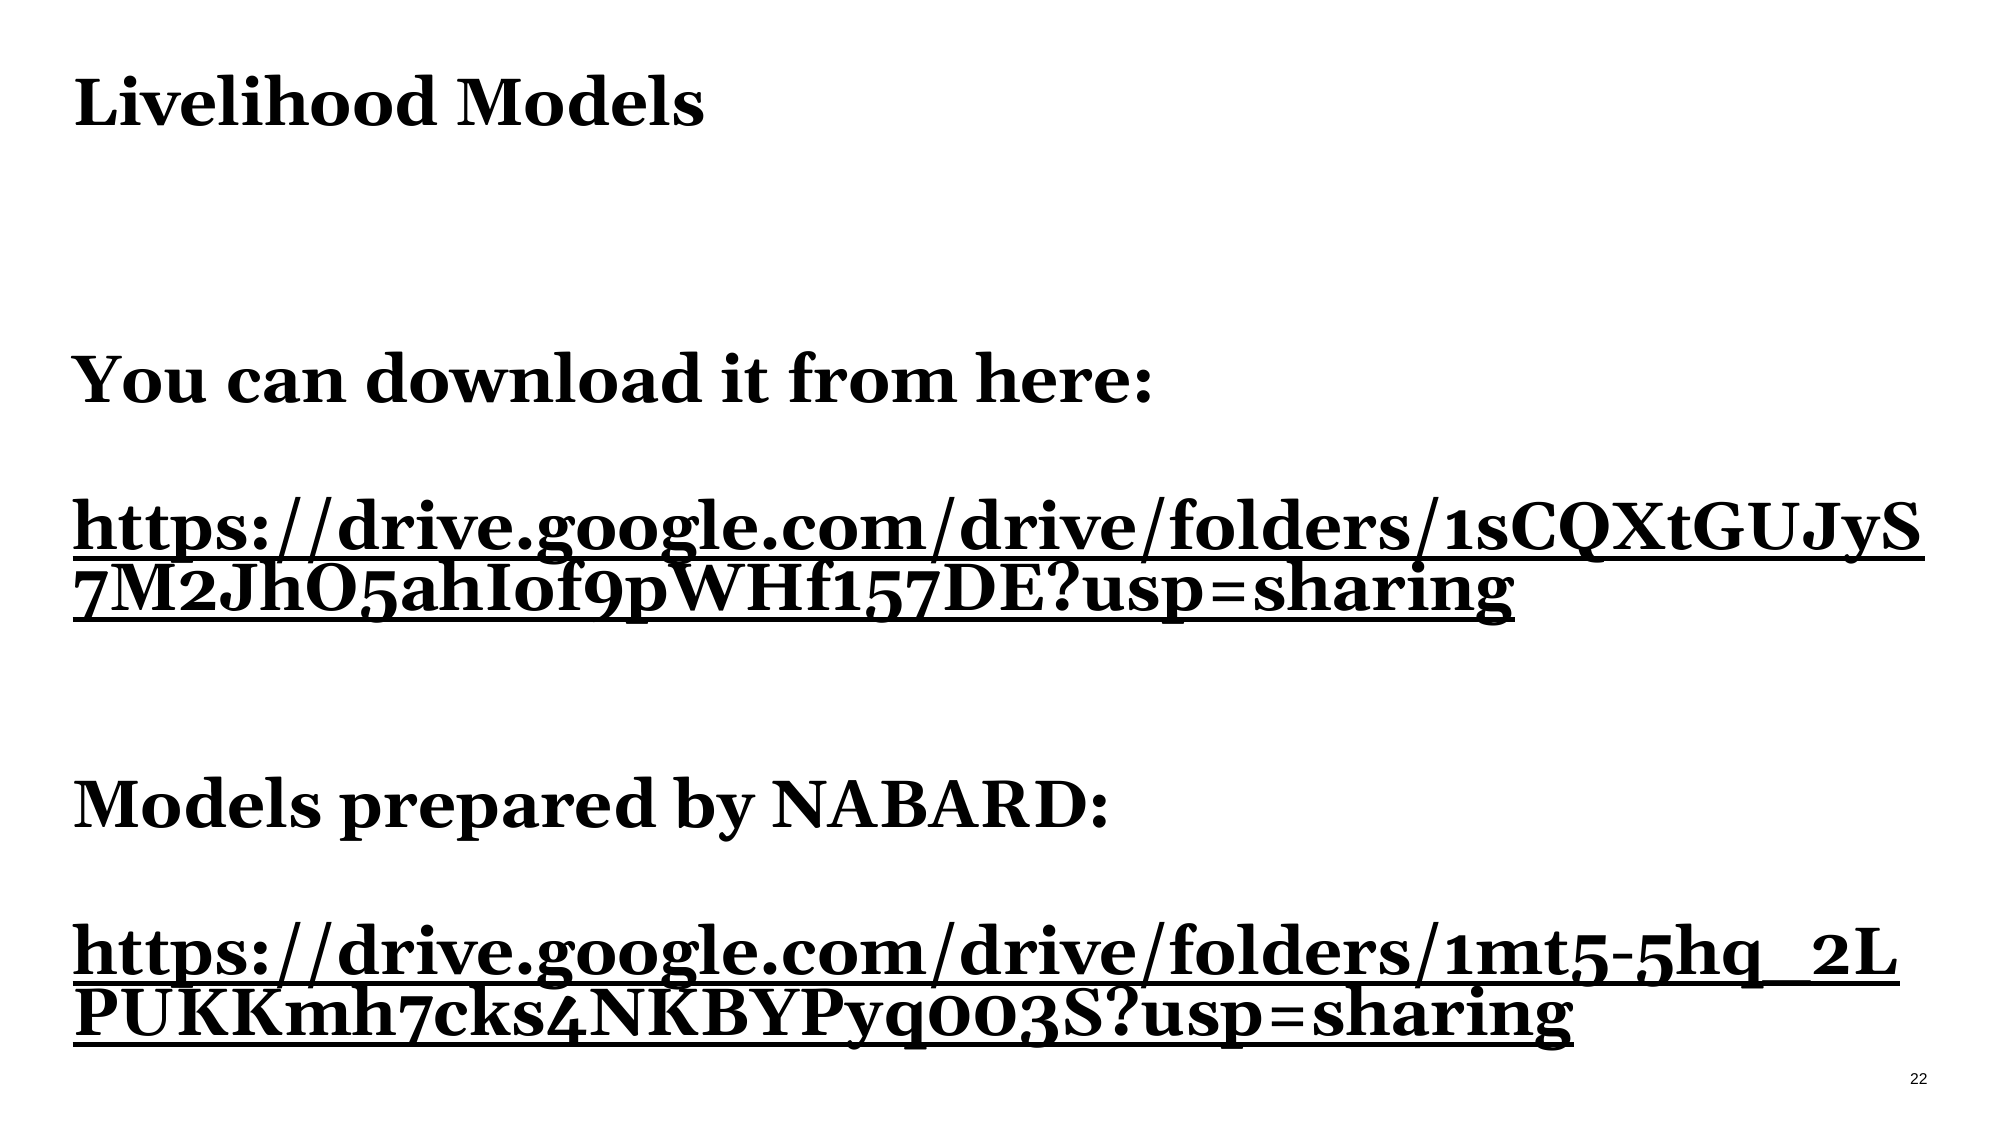

# Livelihood Models
You can download it from here:

https://drive.google.com/drive/folders/1sCQXtGUJyS7M2JhO5ahIof9pWHf157DE?usp=sharing

Models prepared by NABARD:

https://drive.google.com/drive/folders/1mt5-5hq_2LPUKKmh7cks4NKBYPyq003S?usp=sharing
22